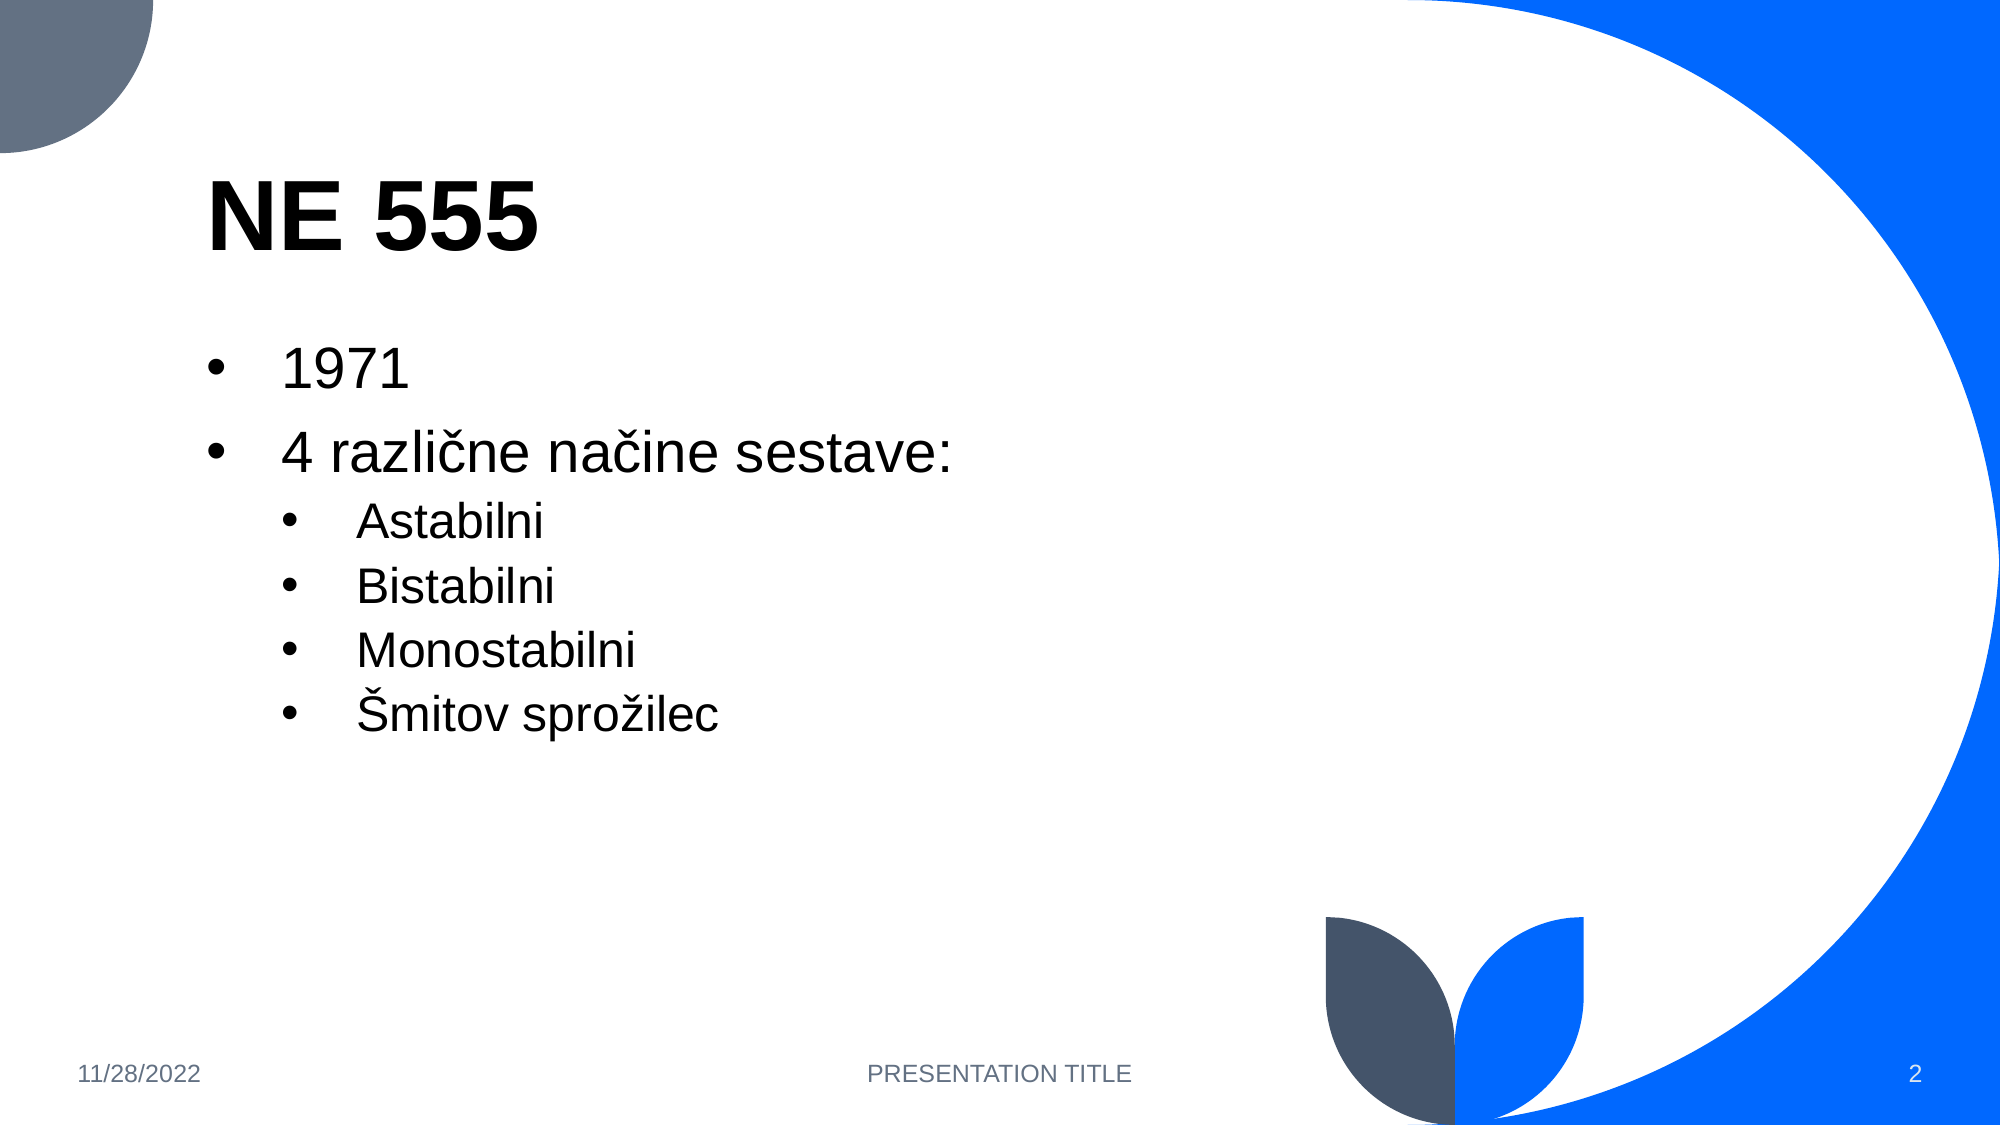

# NE 555
1971
4 različne načine sestave:
Astabilni
Bistabilni
Monostabilni
Šmitov sprožilec

11/28/2022
PRESENTATION TITLE
2